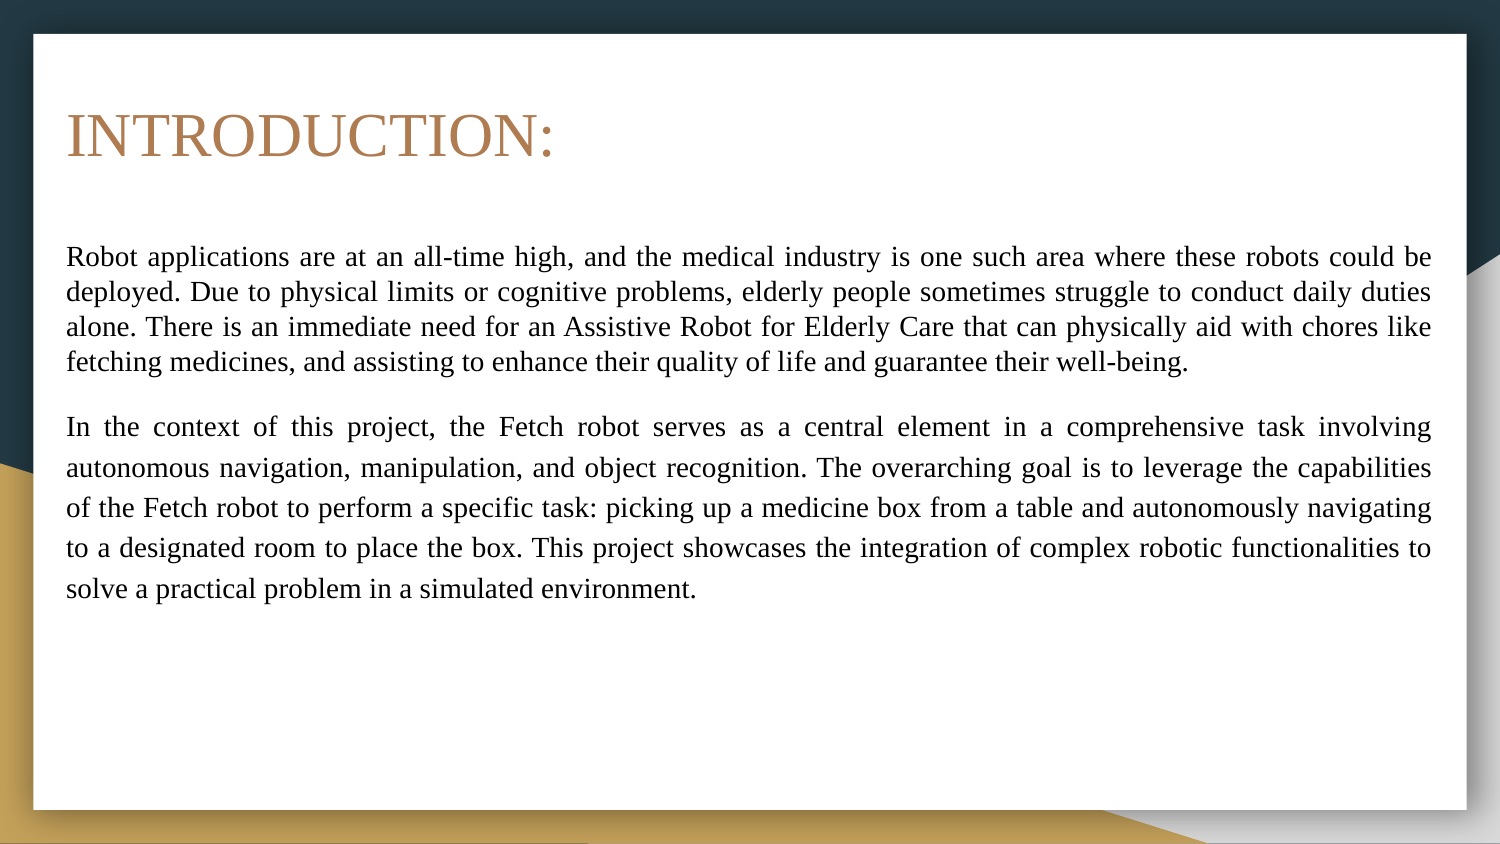

# INTRODUCTION:
Robot applications are at an all-time high, and the medical industry is one such area where these robots could be deployed. Due to physical limits or cognitive problems, elderly people sometimes struggle to conduct daily duties alone. There is an immediate need for an Assistive Robot for Elderly Care that can physically aid with chores like fetching medicines, and assisting to enhance their quality of life and guarantee their well-being.
In the context of this project, the Fetch robot serves as a central element in a comprehensive task involving autonomous navigation, manipulation, and object recognition. The overarching goal is to leverage the capabilities of the Fetch robot to perform a specific task: picking up a medicine box from a table and autonomously navigating to a designated room to place the box. This project showcases the integration of complex robotic functionalities to solve a practical problem in a simulated environment.